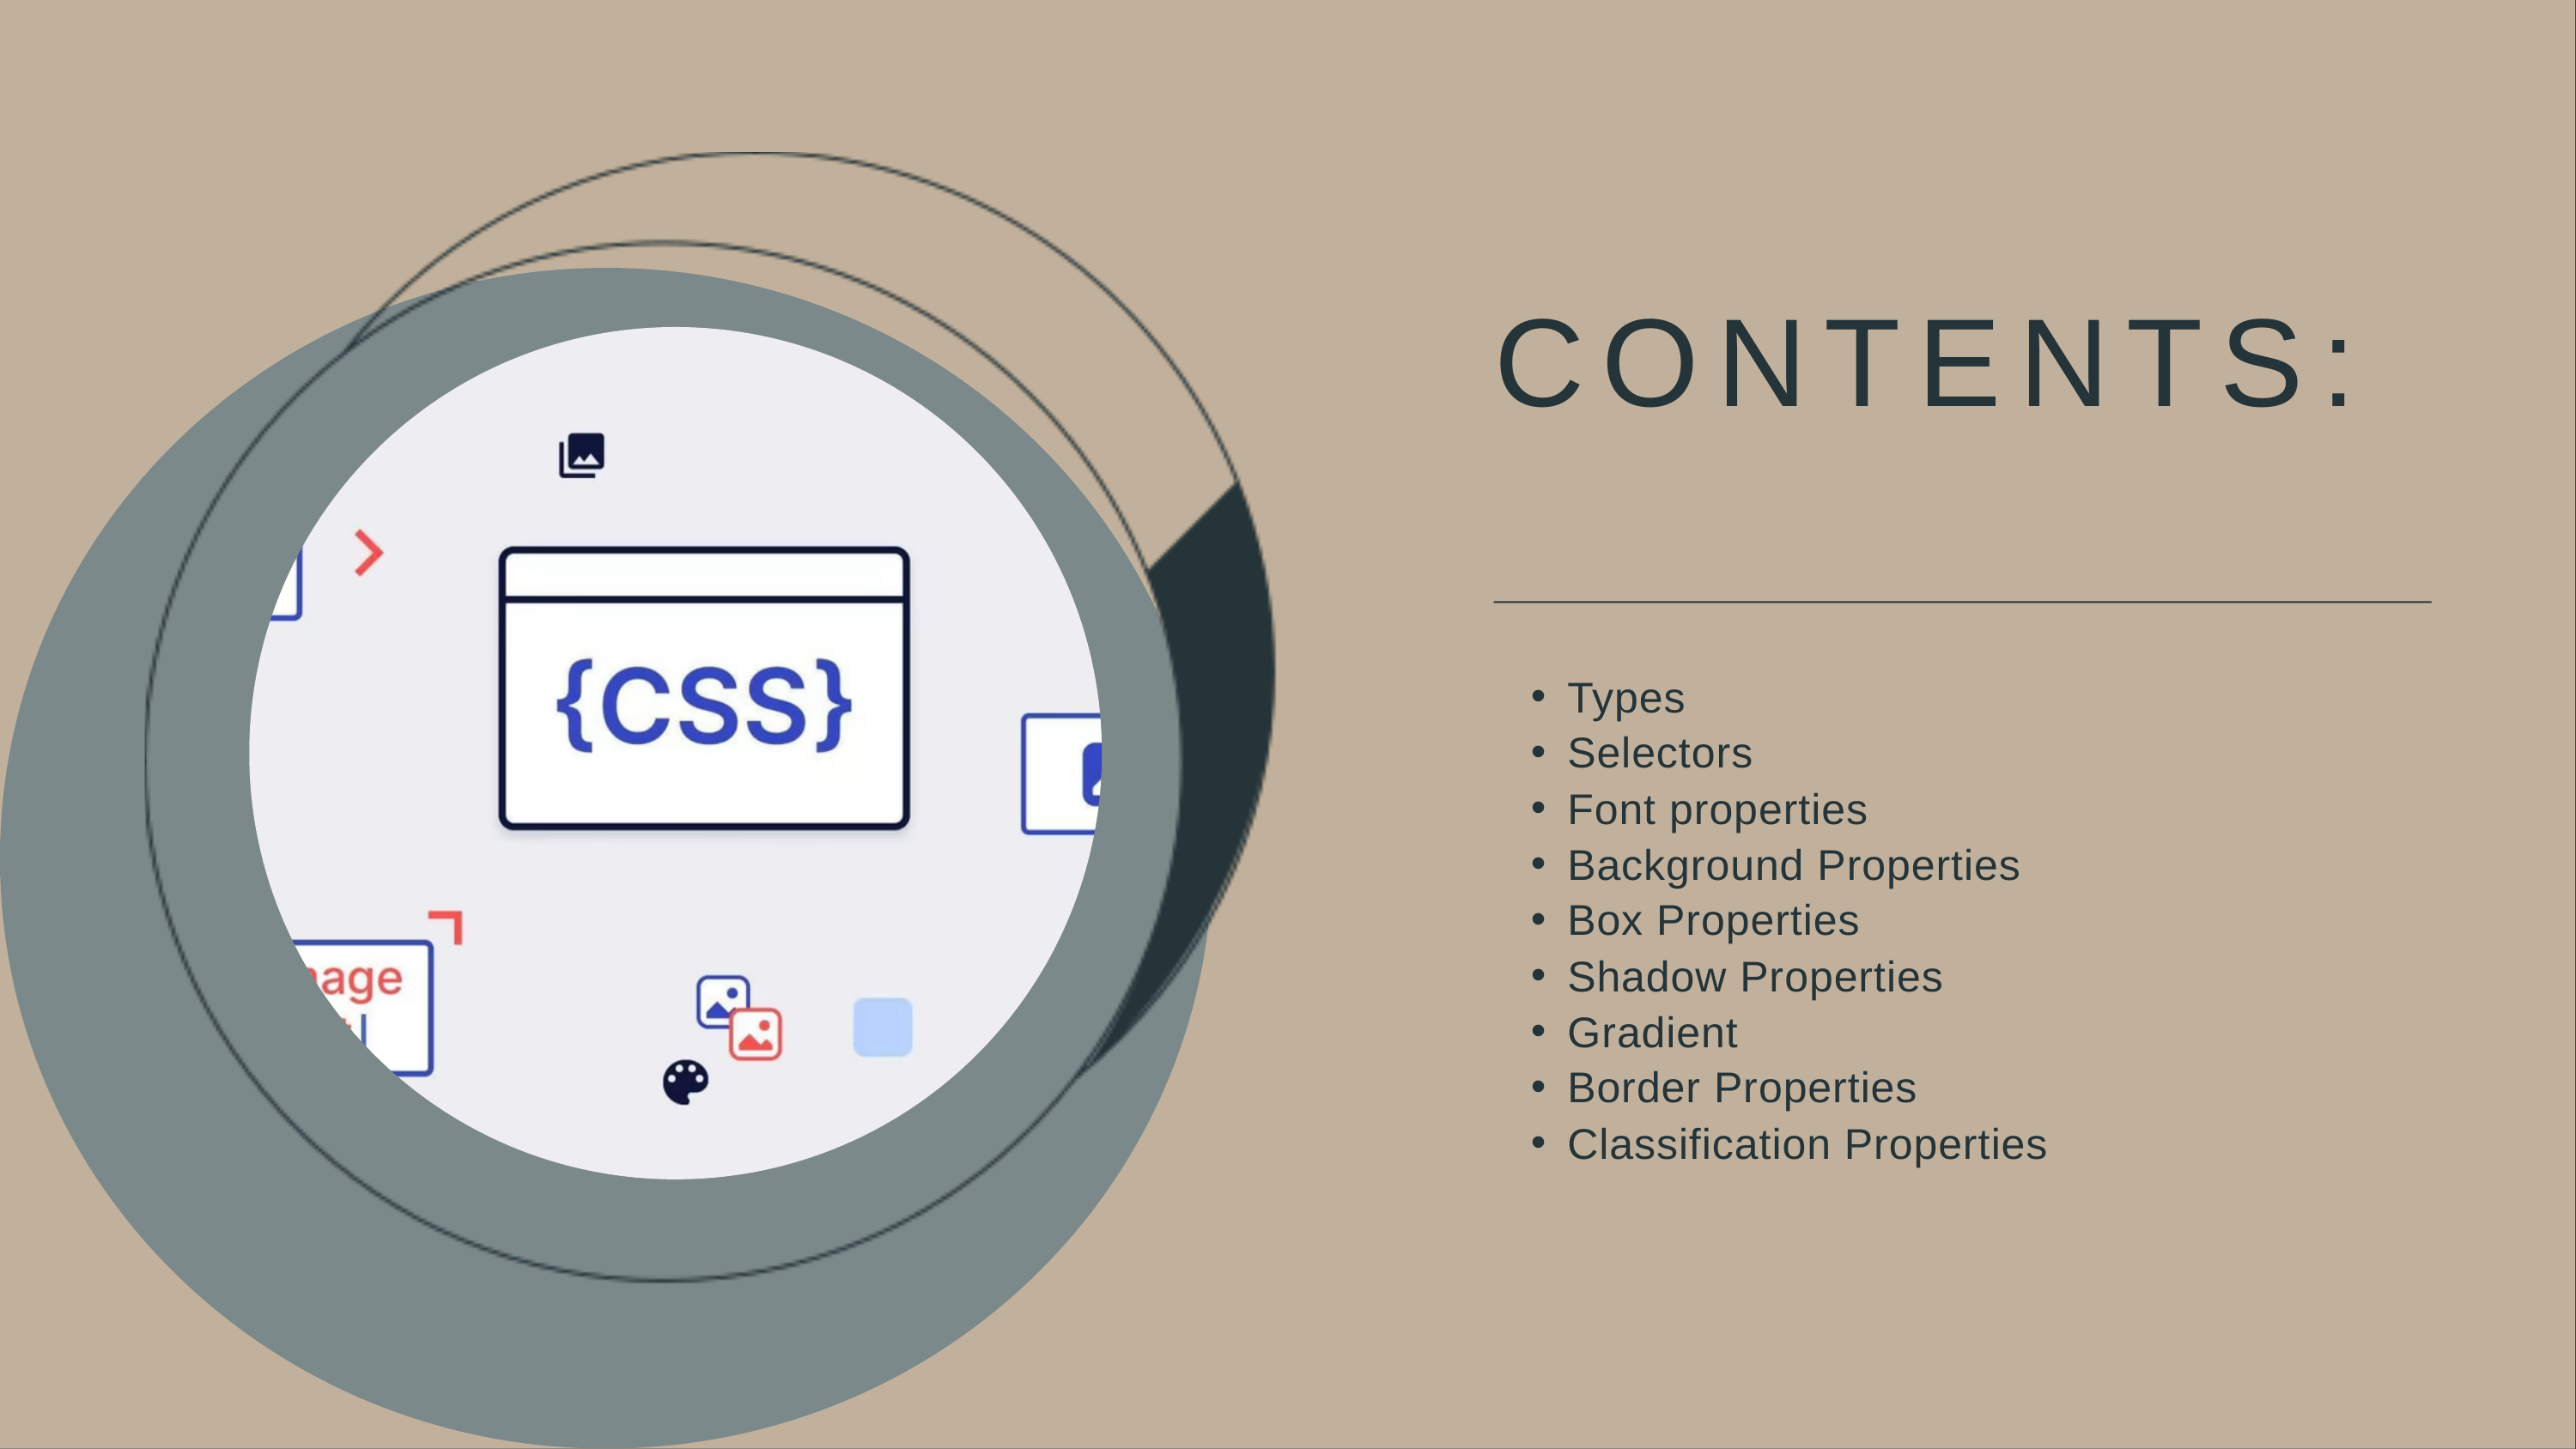

CONTENTS:

Types
Selectors
Font properties
Background Properties
Box Properties
Shadow Properties
Gradient
Border Properties
Classification Properties